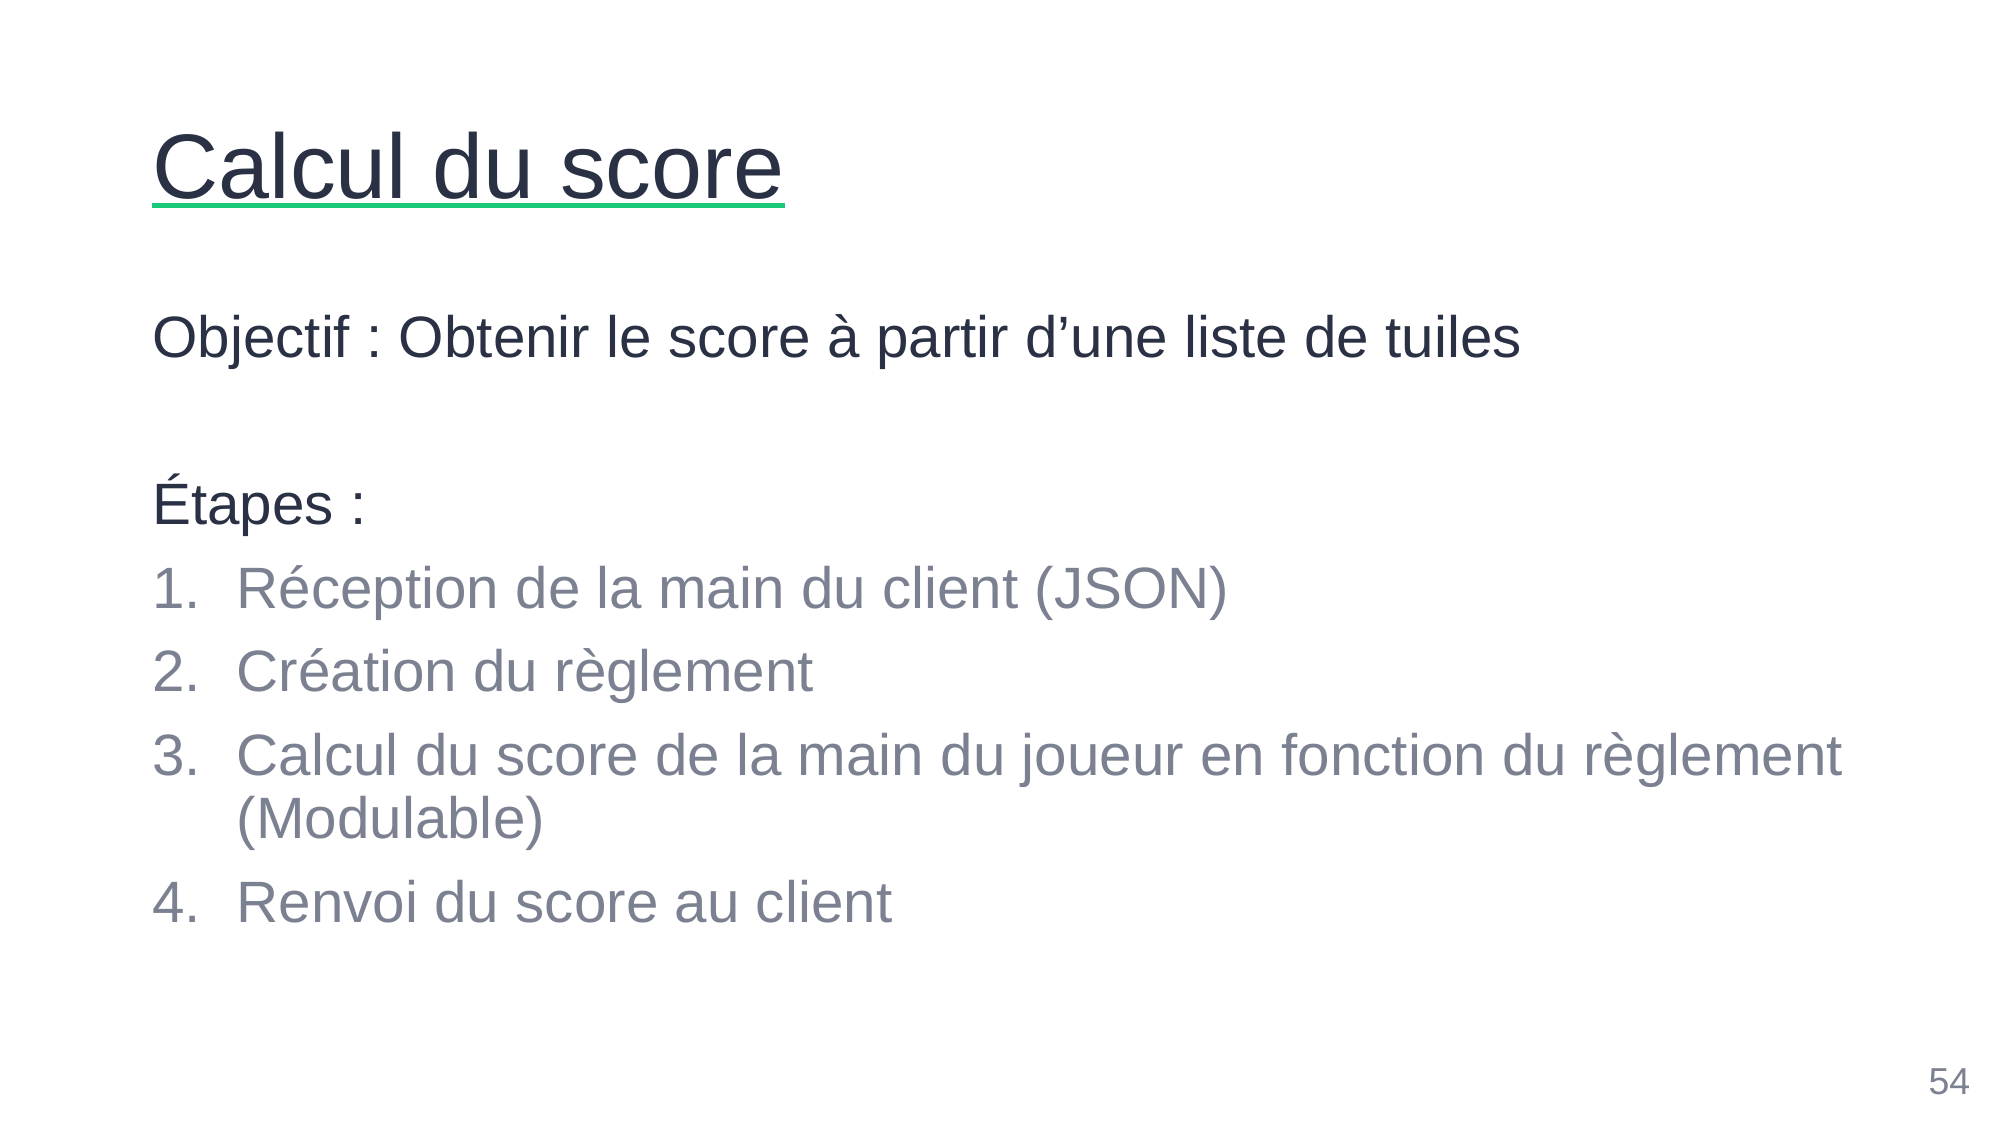

# Calcul du score
Objectif : Obtenir le score à partir d’une liste de tuiles

Étapes :
Réception de la main du client (JSON)
Création du règlement
Calcul du score de la main du joueur en fonction du règlement (Modulable)
Renvoi du score au client

54